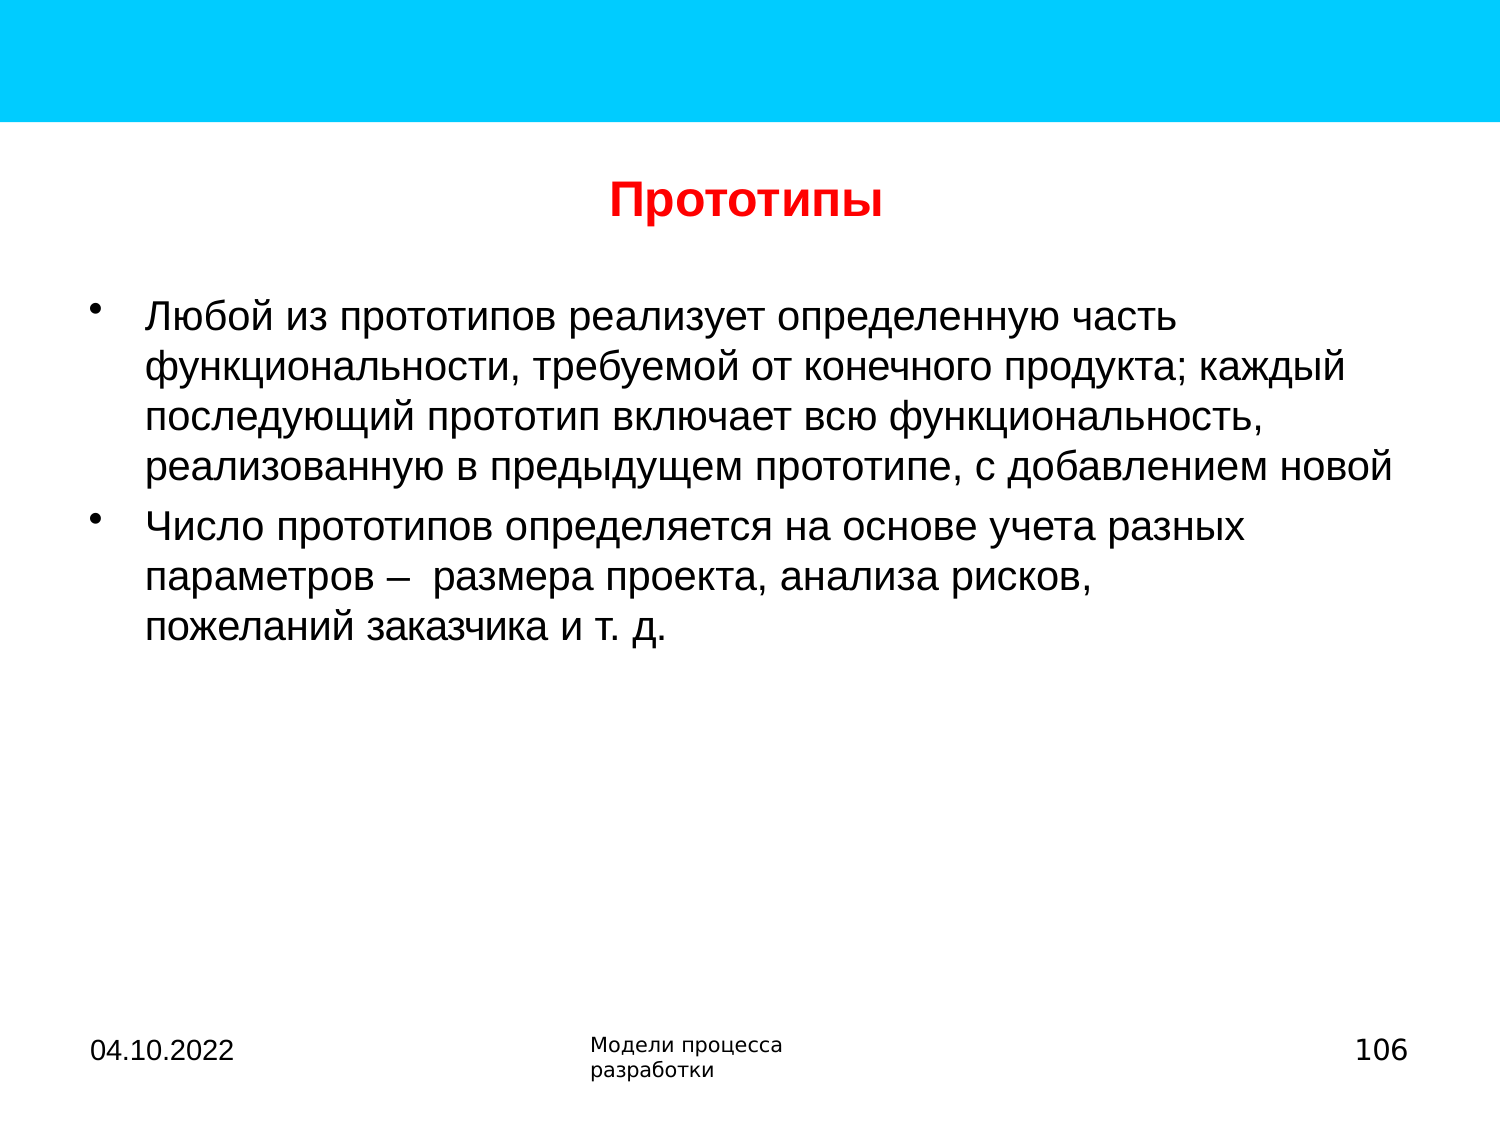

# Прототипы
Любой из прототипов реализует определенную часть функциональности, требуемой от конечного продукта; каждый последующий прототип включает всю функциональность, реализованную в предыдущем прототипе, с добавлением новой
Число прототипов определяется на основе учета разных параметров – размера проекта, анализа рисков, пожеланий заказчика и т. д.
106
Модели процесса разработки
04.10.2022